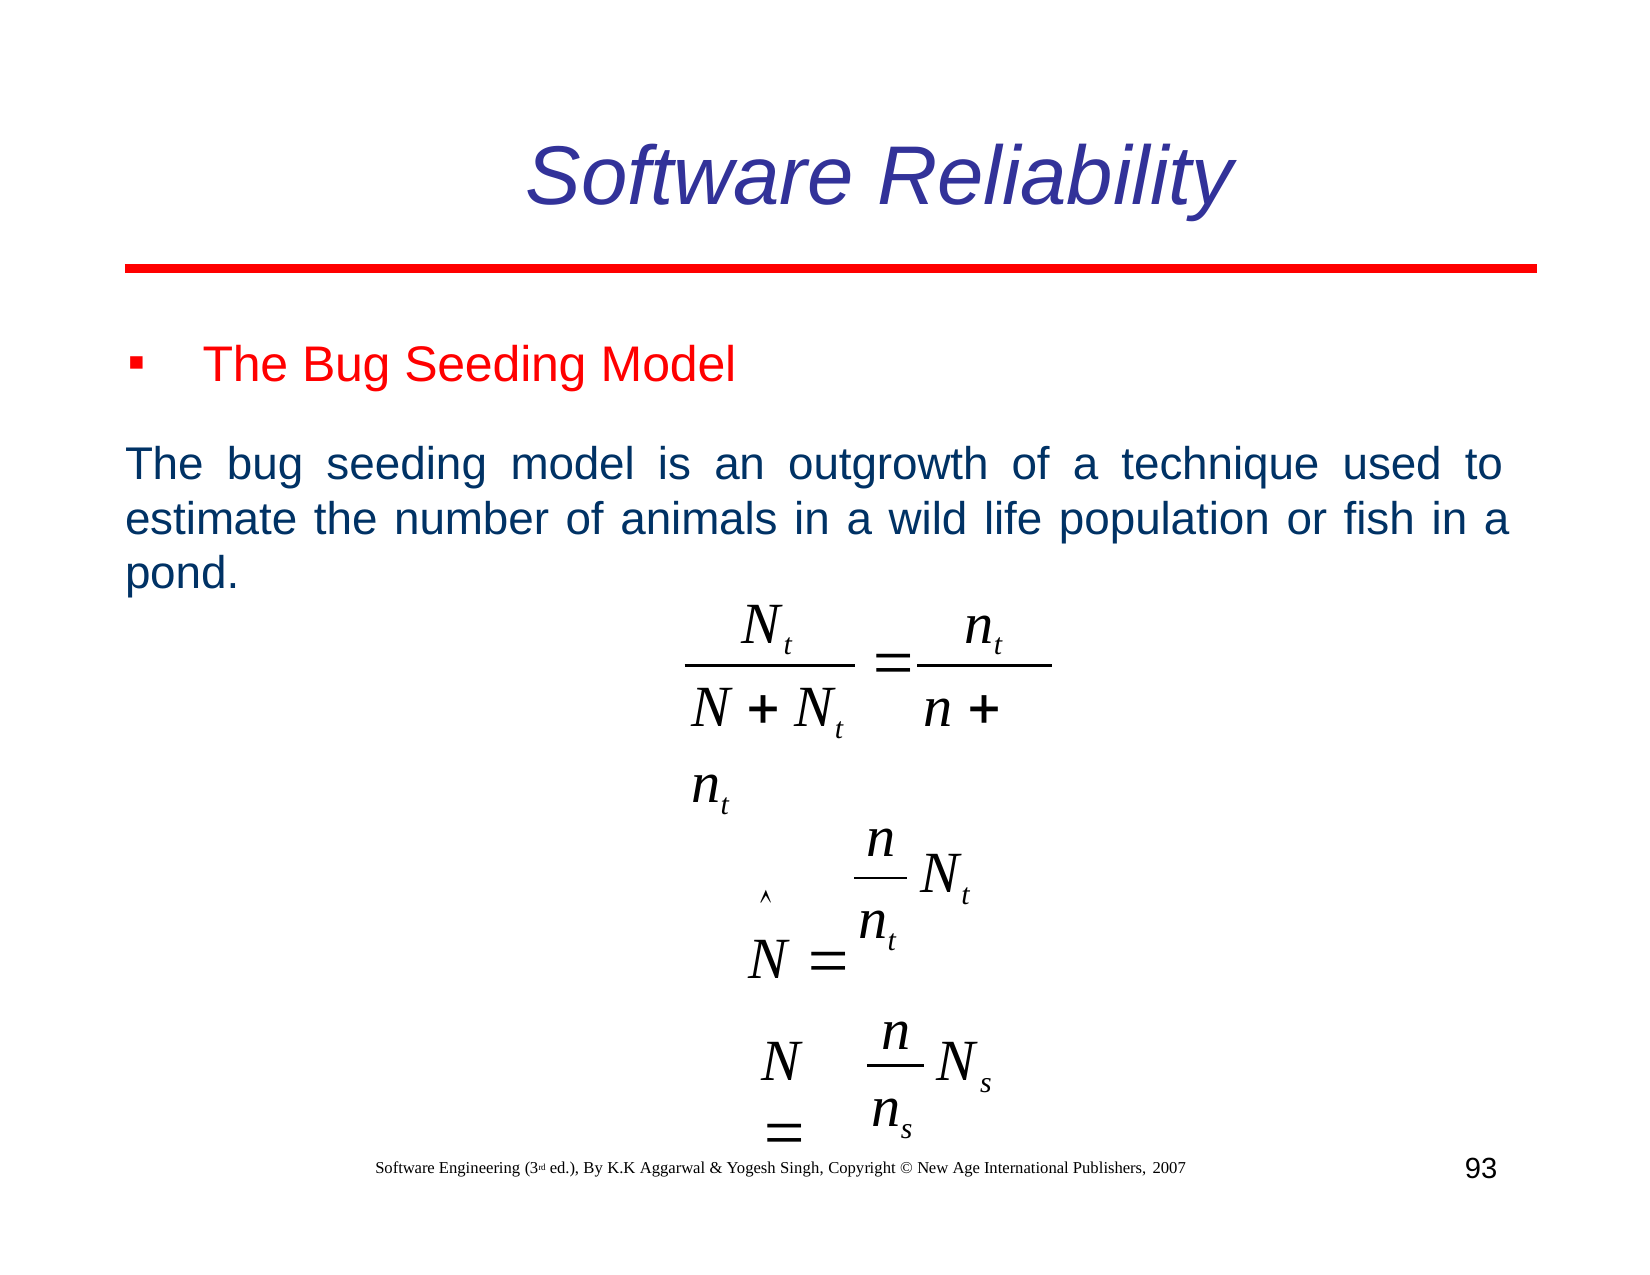

# Software Reliability

The Bug Seeding Model
The bug seeding model is an outgrowth of a technique used to  estimate the number of animals in a wild life population or fish in a  pond.
Nt	nt
=

N + Nt	n + nt

∧
N =
n
Nt

nt
n
N =
Ns

ns
93
Software Engineering (3rd  ed.), By K.K Aggarwal & Yogesh Singh, Copyright © New Age International Publishers, 2007